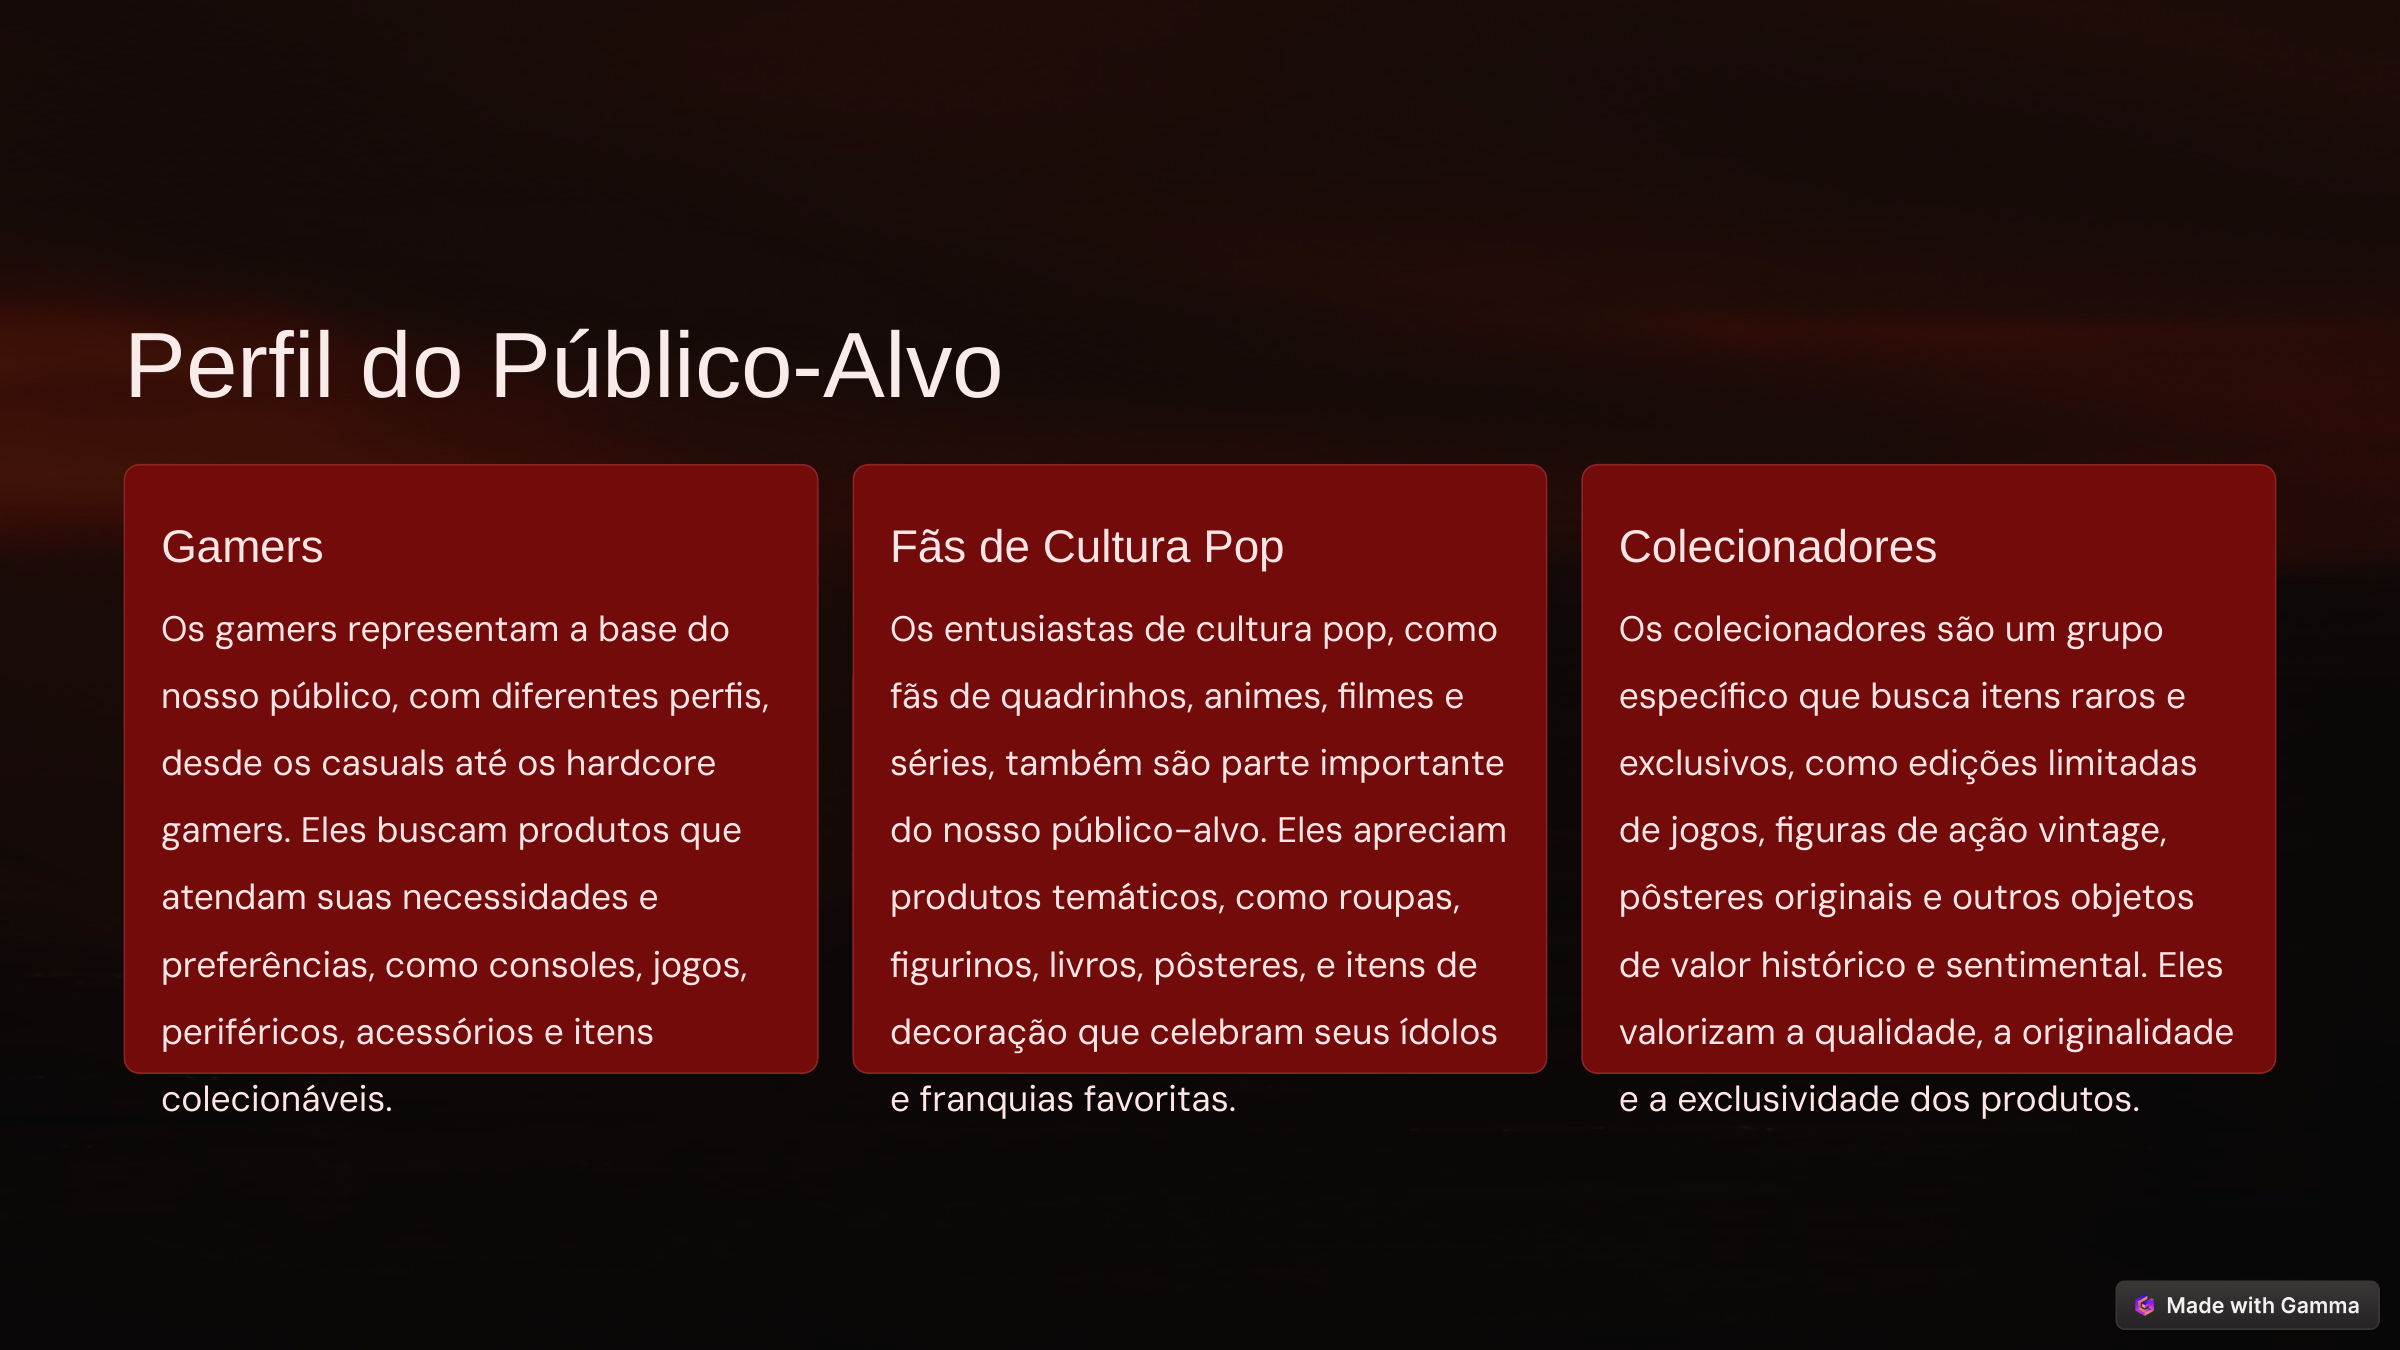

Perfil do Público-Alvo

Gamers
Fãs de Cultura Pop
Colecionadores
Os gamers representam a base do nosso público, com diferentes perfis, desde os casuals até os hardcore gamers. Eles buscam produtos que atendam suas necessidades e preferências, como consoles, jogos, periféricos, acessórios e itens colecionáveis.
Os entusiastas de cultura pop, como fãs de quadrinhos, animes, filmes e séries, também são parte importante do nosso público-alvo. Eles apreciam produtos temáticos, como roupas, figurinos, livros, pôsteres, e itens de decoração que celebram seus ídolos e franquias favoritas.
Os colecionadores são um grupo específico que busca itens raros e exclusivos, como edições limitadas de jogos, figuras de ação vintage, pôsteres originais e outros objetos de valor histórico e sentimental. Eles valorizam a qualidade, a originalidade e a exclusividade dos produtos.